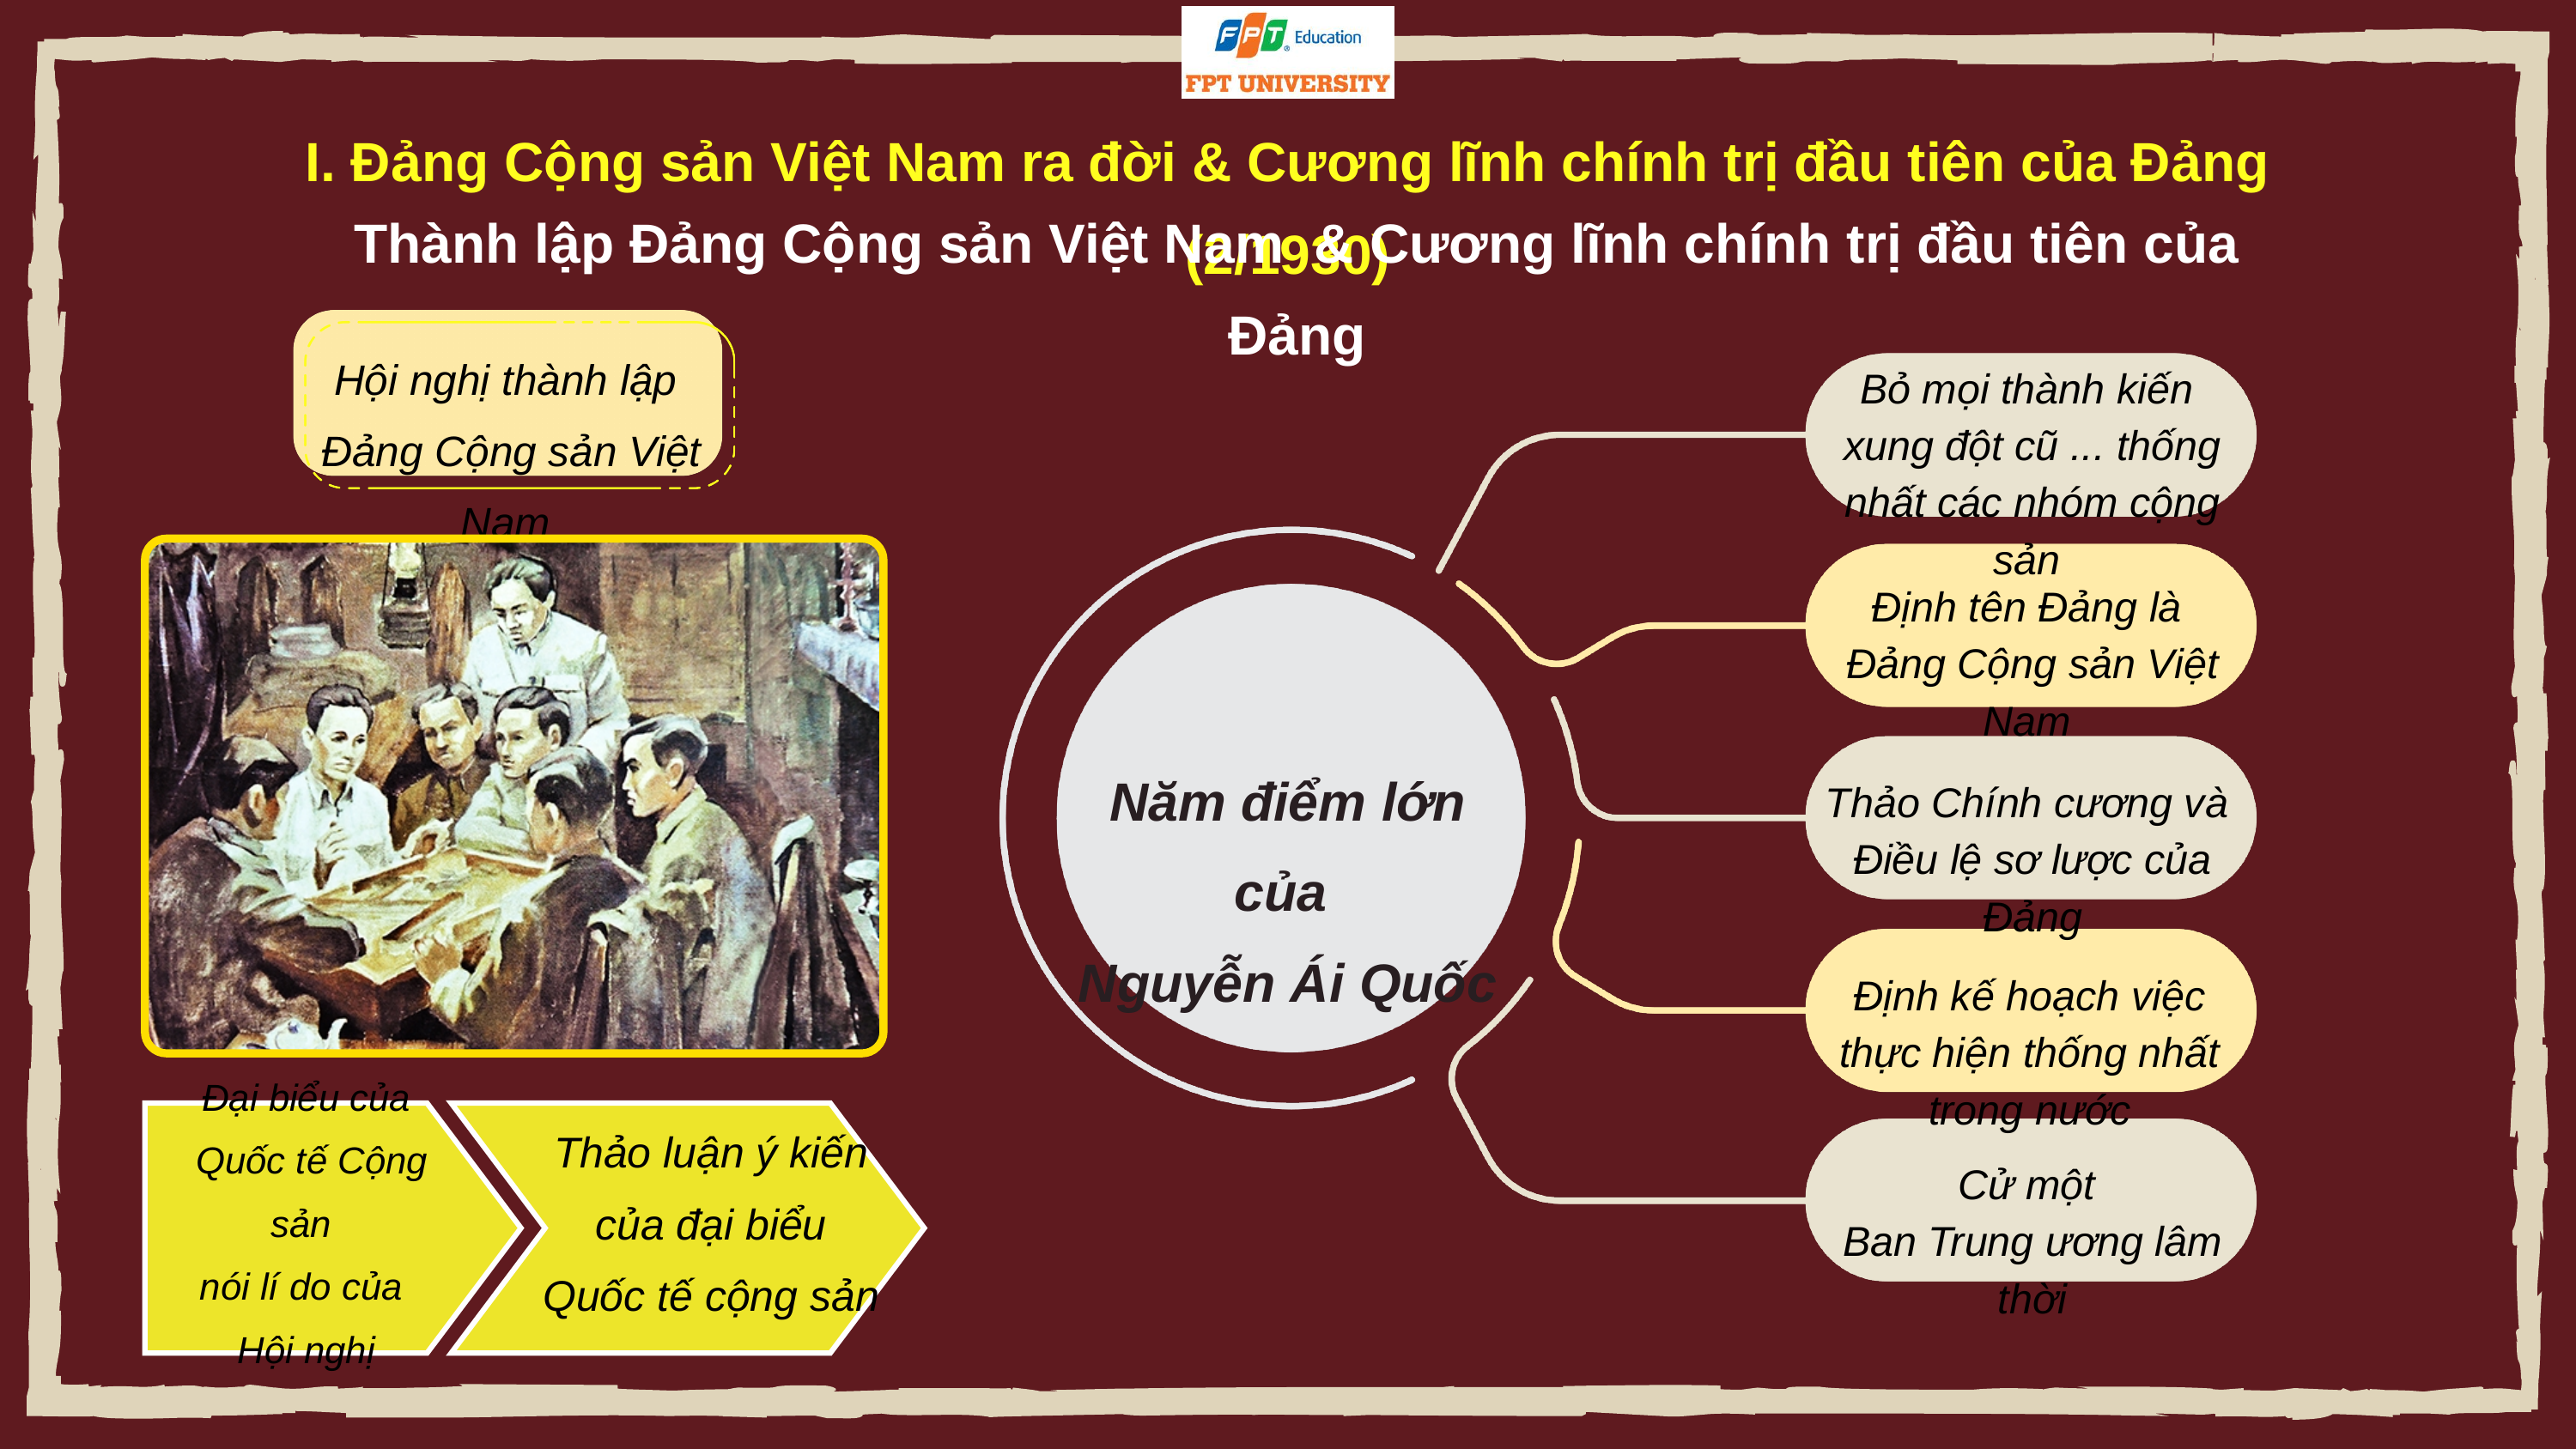

I. Đảng Cộng sản Việt Nam ra đời & Cương lĩnh chính trị đầu tiên của Đảng (2/1930)
Thành lập Đảng Cộng sản Việt Nam  & Cương lĩnh chính trị đầu tiên của Đảng

Hội nghị thành lập
Đảng Cộng sản Việt Nam

Bỏ mọi thành kiến
xung đột cũ ... thống nhất các nhóm cộng sản

Định tên Đảng là
Đảng Cộng sản Việt Nam
Năm điểm lớn của
Nguyễn Ái Quốc
Thảo Chính cương và
Điều lệ sơ lược của Đảng
Định kế hoạch việc thực hiện thống nhất trong nước

Thảo luận ý kiến
 của đại biểu
Quốc tế cộng sản

Đại biểu của
 Quốc tế Cộng sản
nói lí do của
Hội nghị
Cử một
Ban Trung ương lâm thời